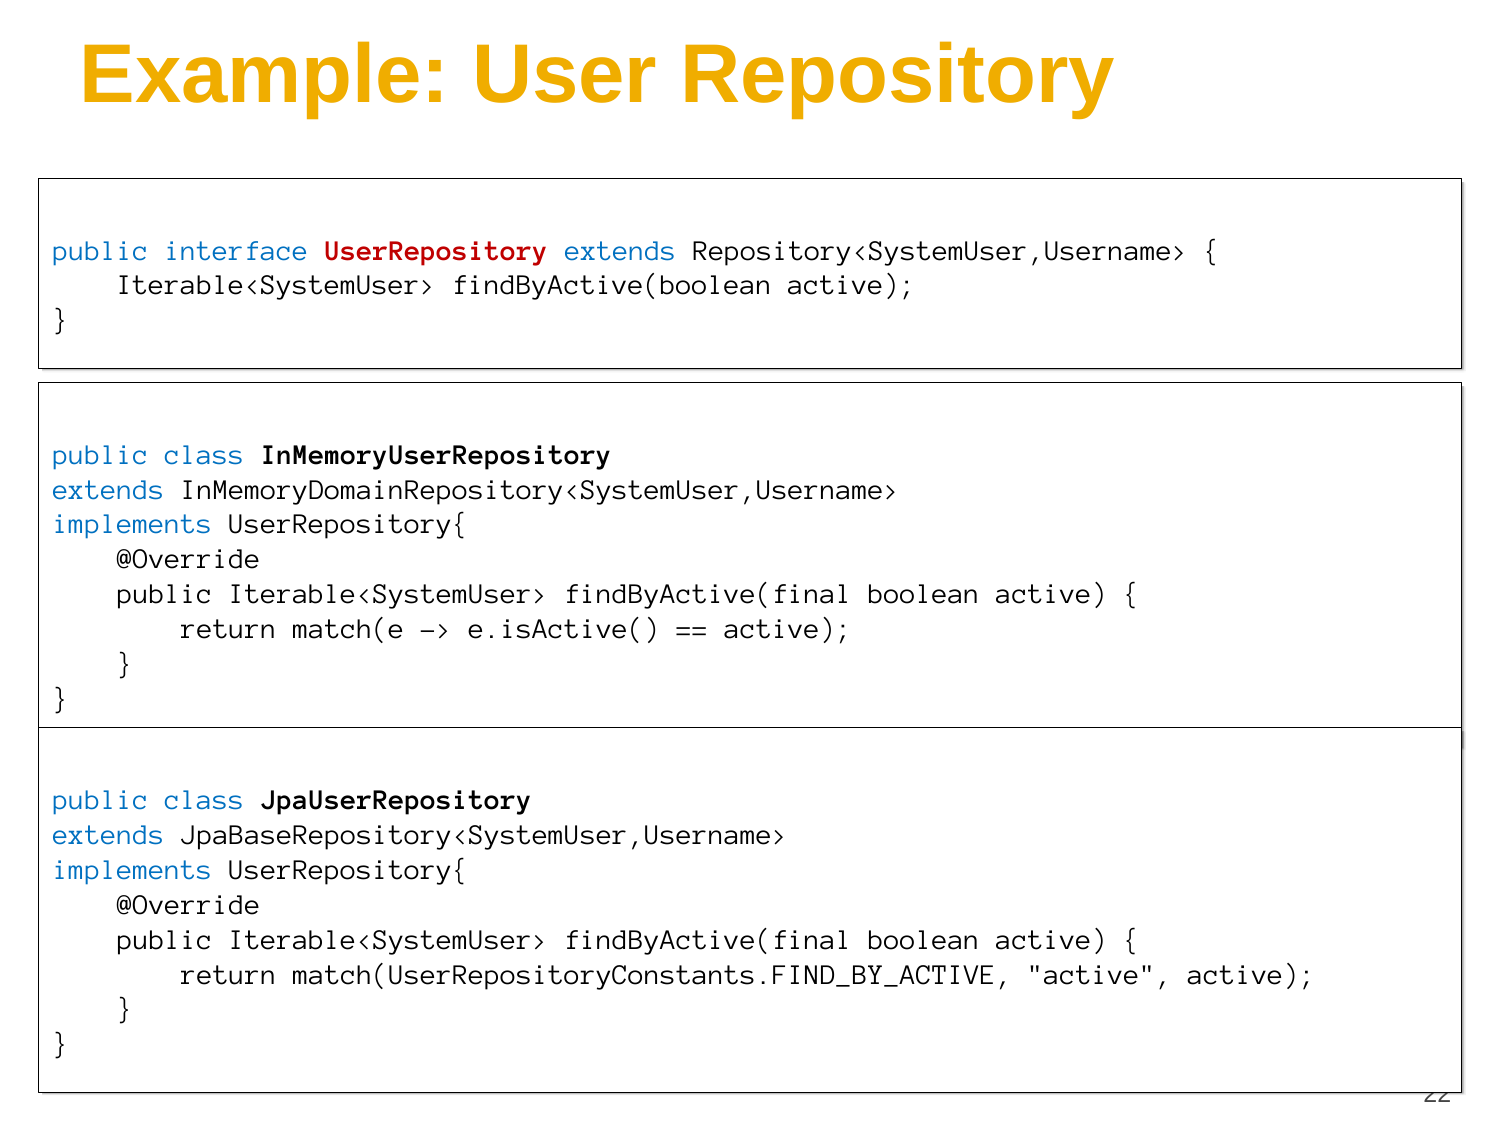

Example: User Repository

public interface UserRepository extends Repository<SystemUser,Username> {
    Iterable<SystemUser> findByActive(boolean active);
}

public class InMemoryUserRepository
extends InMemoryDomainRepository<SystemUser,Username>
implements UserRepository{
    @Override
    public Iterable<SystemUser> findByActive(final boolean active) {
        return match(e -> e.isActive() == active);
    }
}

public class JpaUserRepository
extends JpaBaseRepository<SystemUser,Username>
implements UserRepository{
    @Override
    public Iterable<SystemUser> findByActive(final boolean active) {
        return match(UserRepositoryConstants.FIND_BY_ACTIVE, "active", active);
    }
}

22